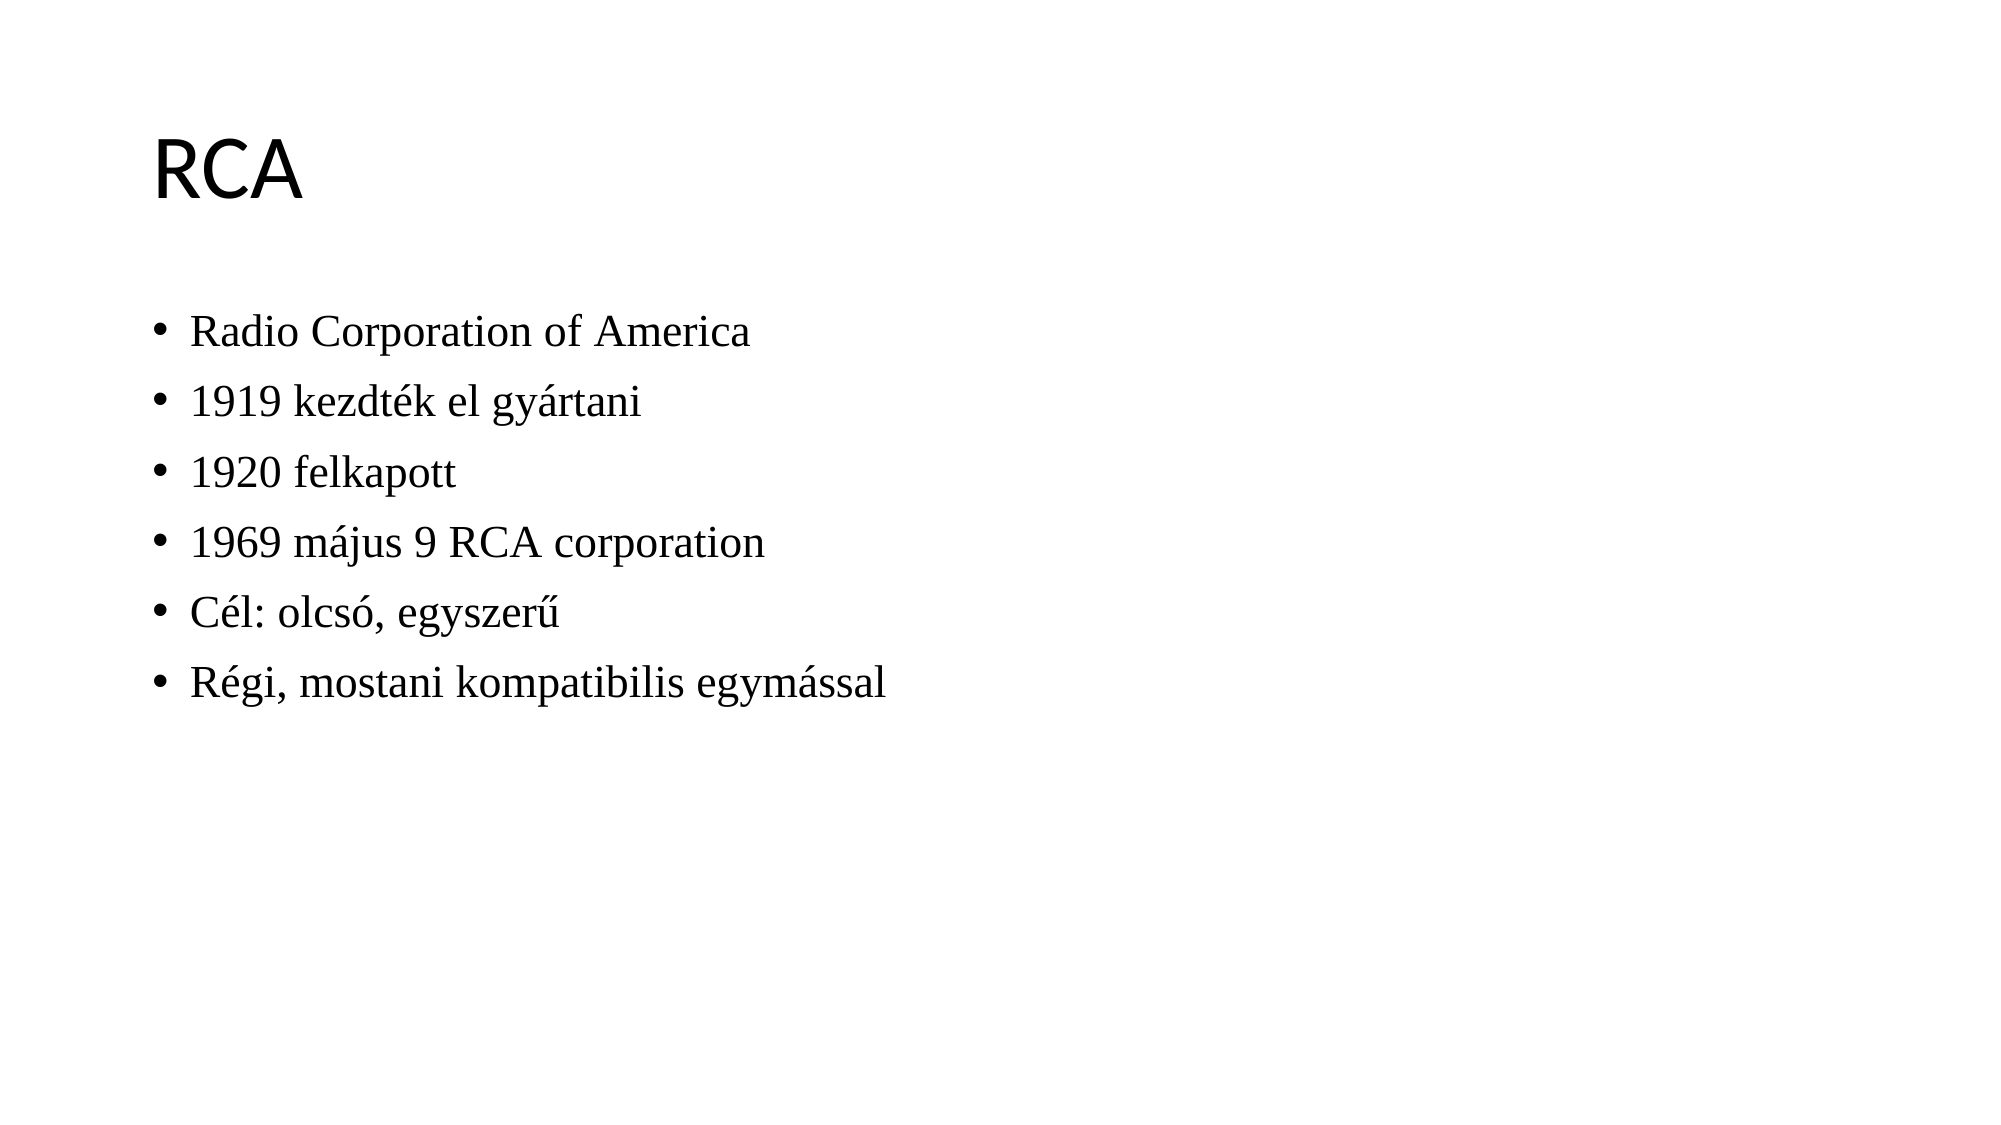

# RCA
Radio Corporation of America
1919 kezdték el gyártani
1920 felkapott
1969 május 9 RCA corporation
Cél: olcsó, egyszerű
Régi, mostani kompatibilis egymással